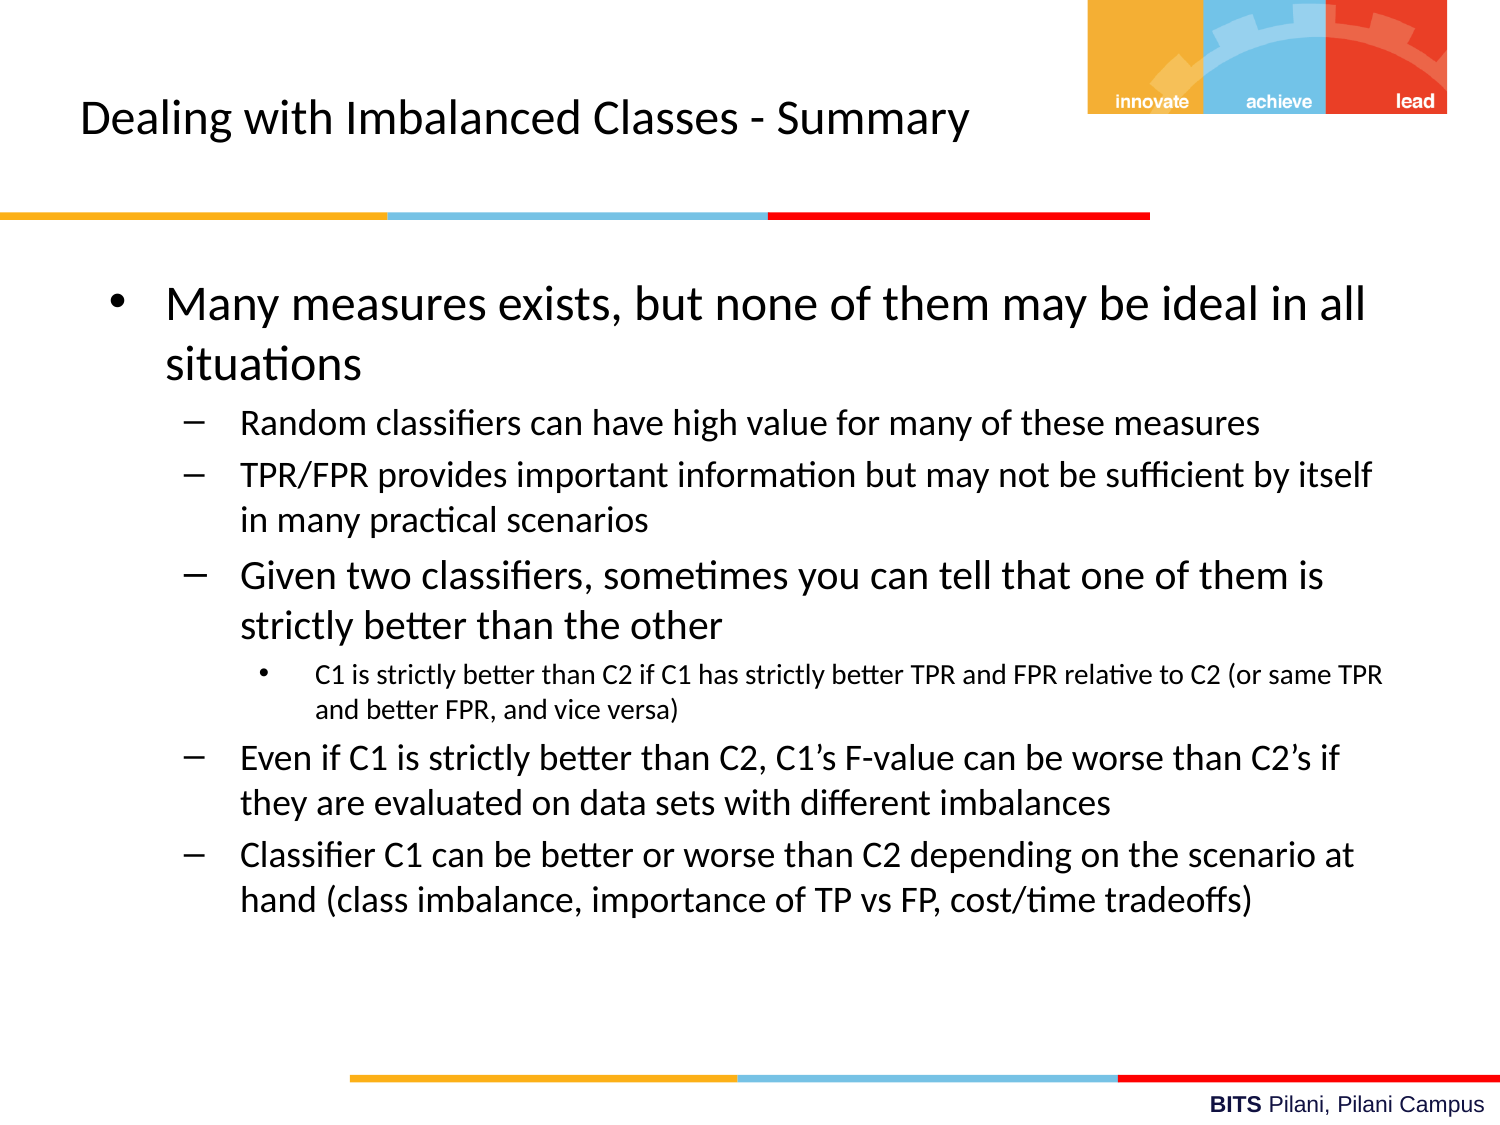

# Dealing with Imbalanced Classes - Summary
Many measures exists, but none of them may be ideal in all situations
Random classifiers can have high value for many of these measures
TPR/FPR provides important information but may not be sufficient by itself in many practical scenarios
Given two classifiers, sometimes you can tell that one of them is strictly better than the other
C1 is strictly better than C2 if C1 has strictly better TPR and FPR relative to C2 (or same TPR and better FPR, and vice versa)
Even if C1 is strictly better than C2, C1’s F-value can be worse than C2’s if they are evaluated on data sets with different imbalances
Classifier C1 can be better or worse than C2 depending on the scenario at hand (class imbalance, importance of TP vs FP, cost/time tradeoffs)